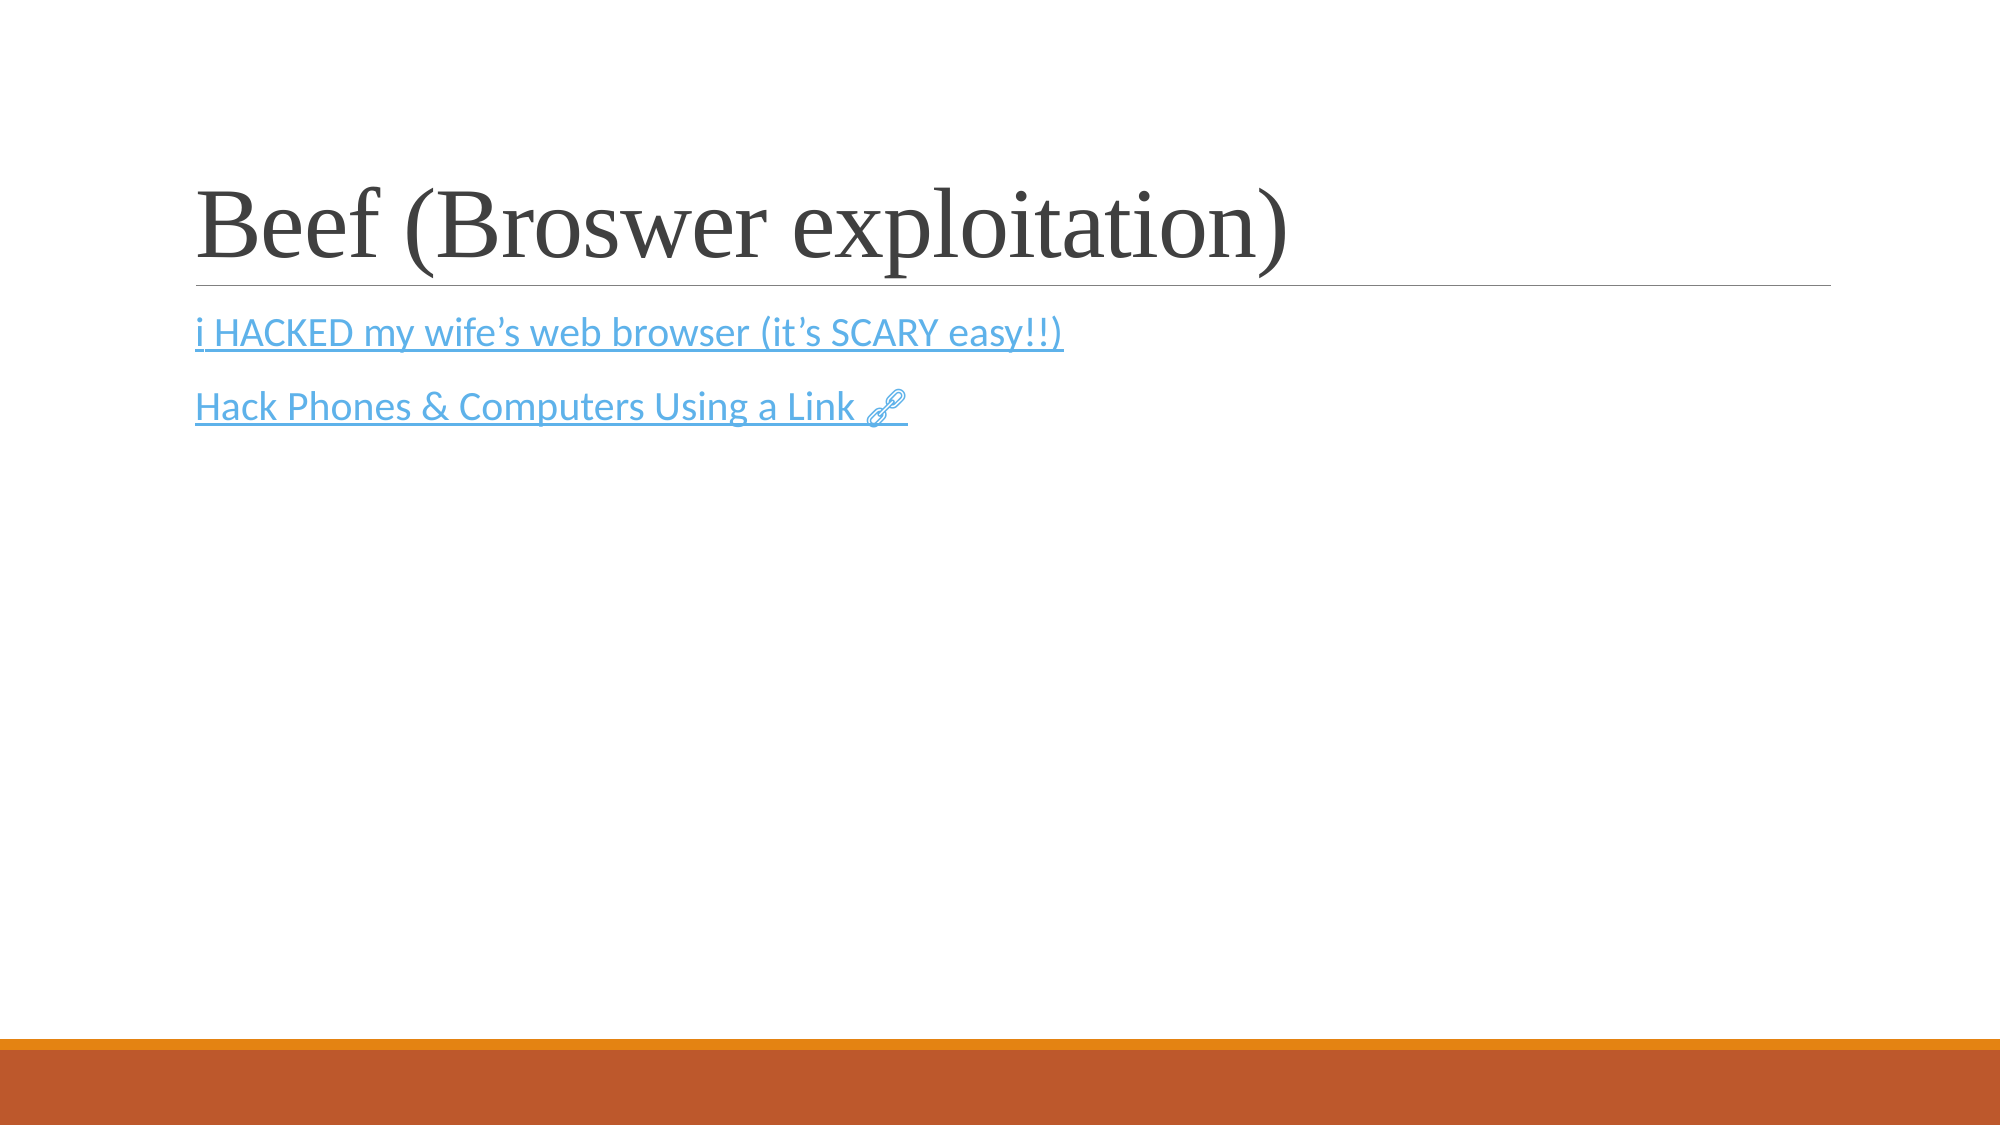

# Beef (Broswer exploitation)
i HACKED my wife’s web browser (it’s SCARY easy!!)
Hack Phones & Computers Using a Link 🔗